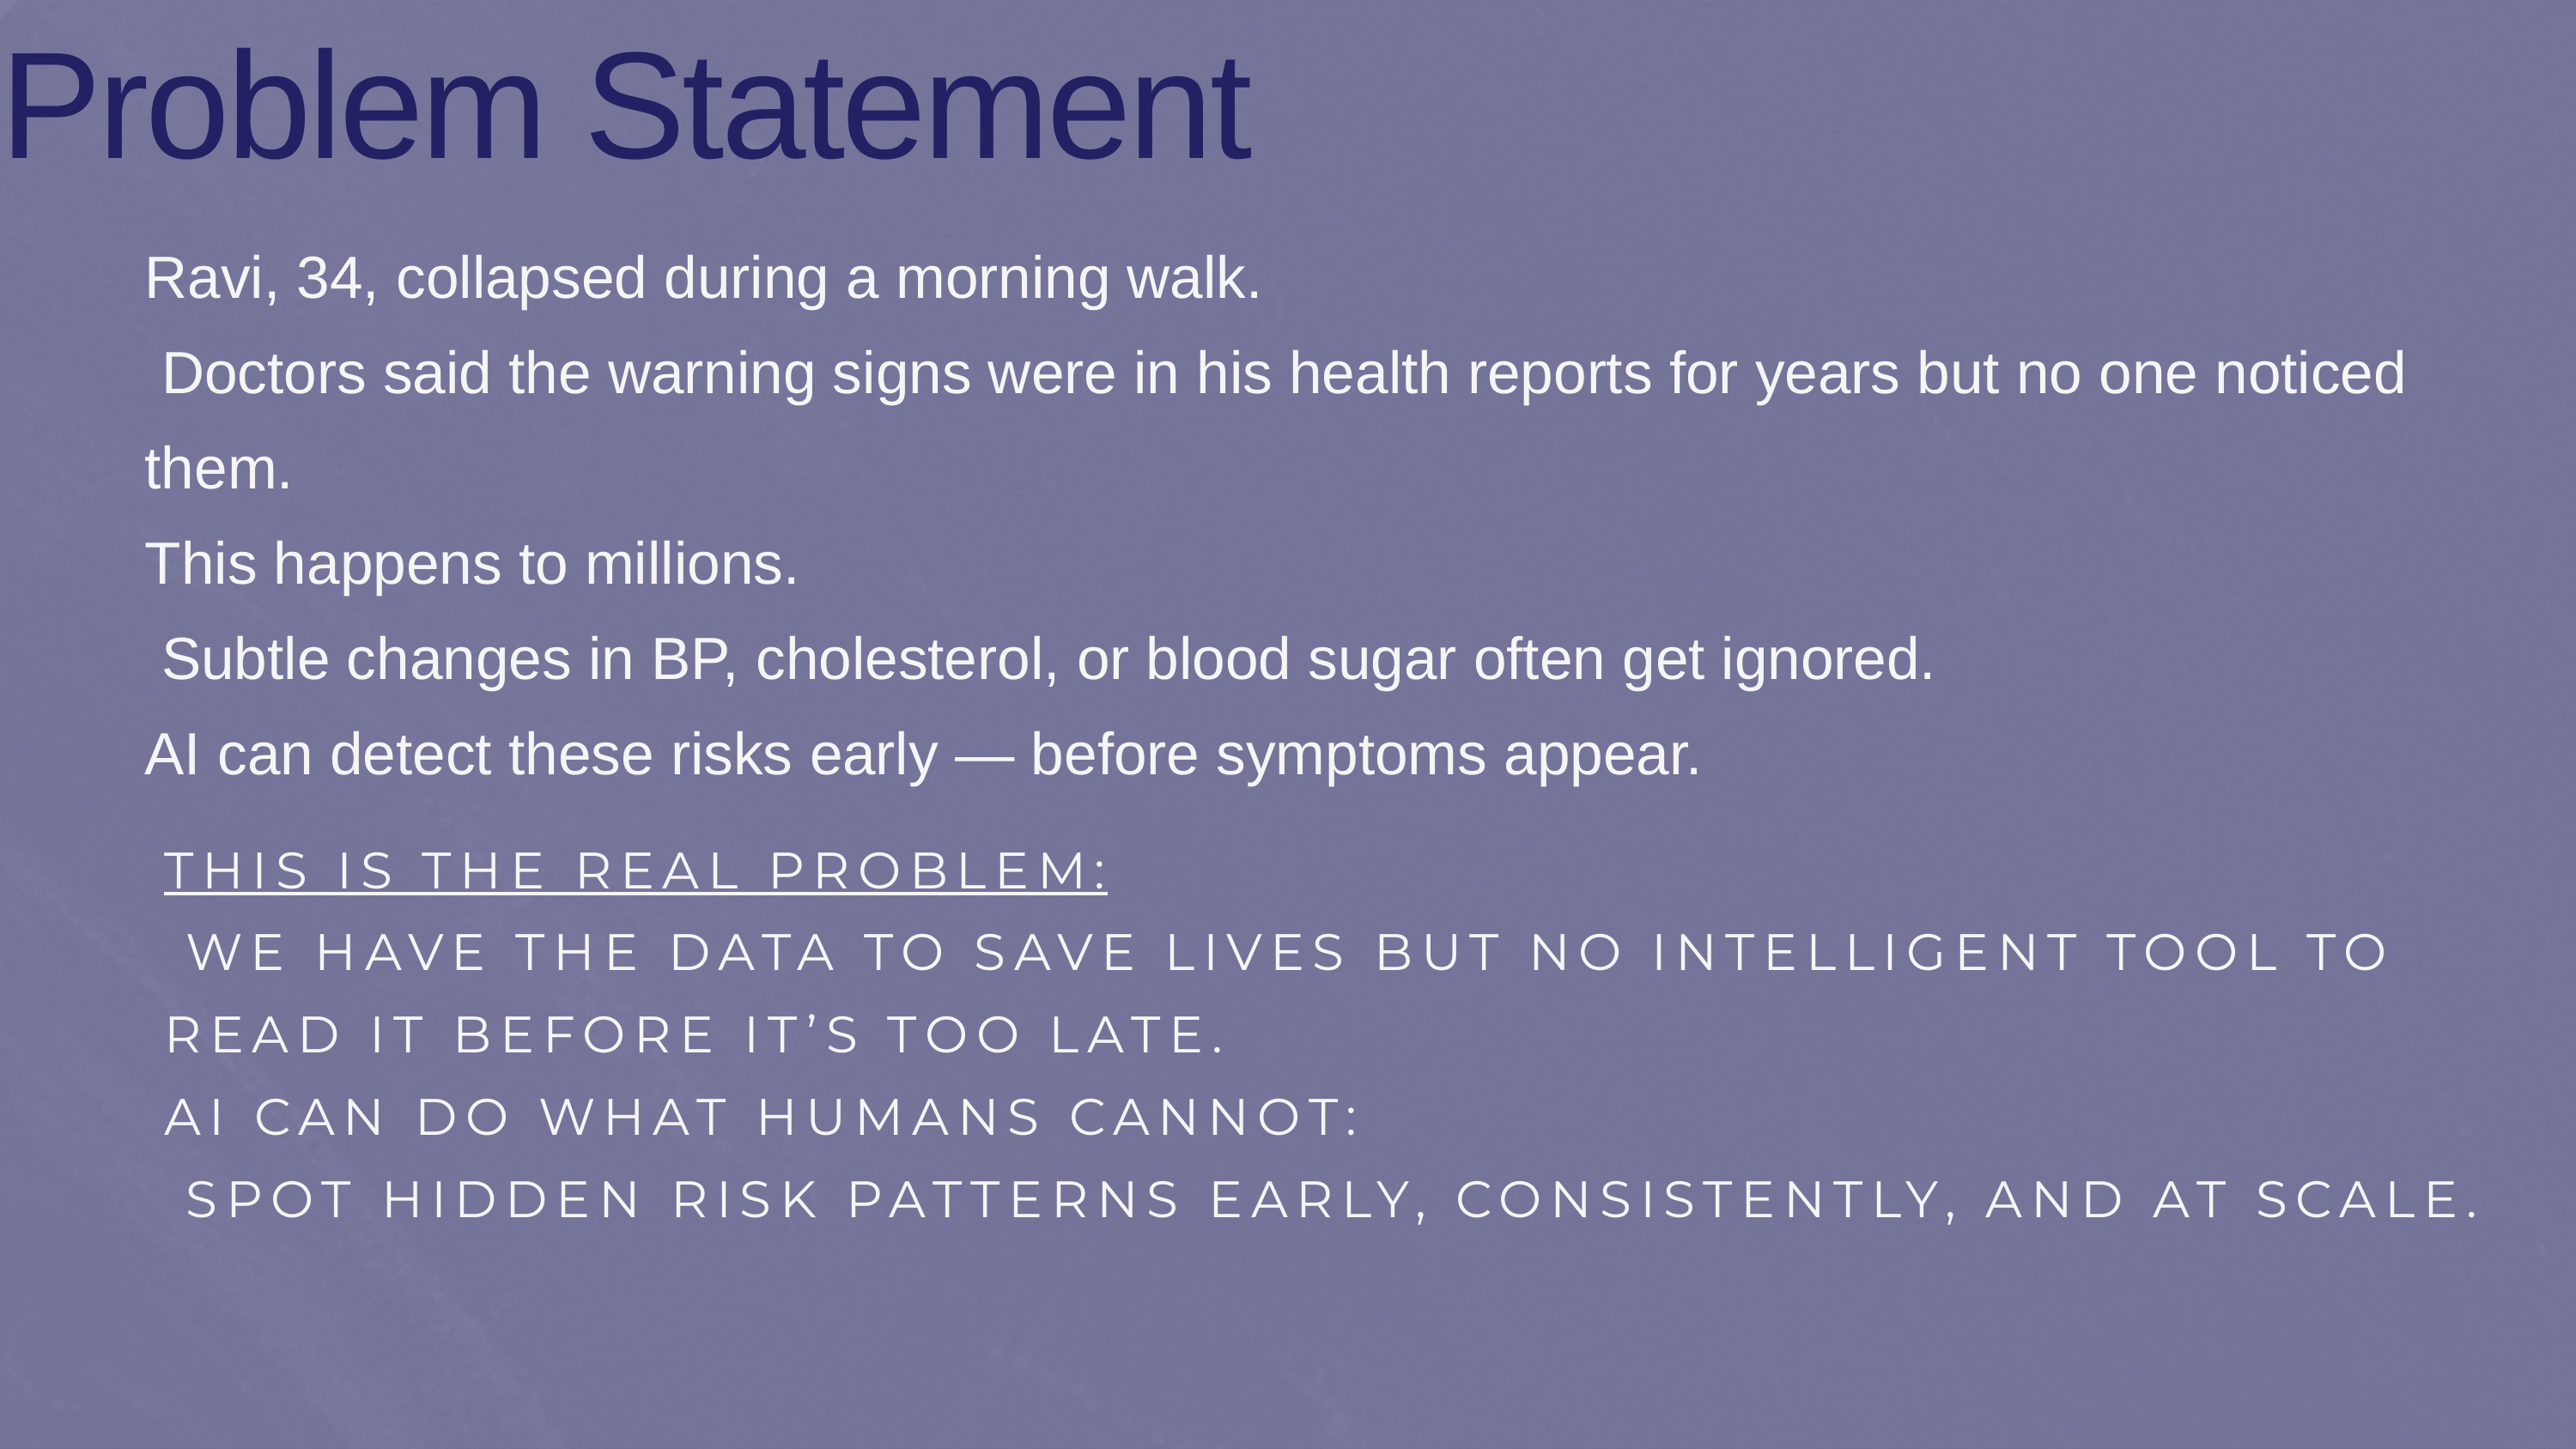

Problem Statement
Ravi, 34, collapsed during a morning walk.
 Doctors said the warning signs were in his health reports for years but no one noticed them.
This happens to millions.
 Subtle changes in BP, cholesterol, or blood sugar often get ignored.
AI can detect these risks early — before symptoms appear.

THIS IS THE REAL PROBLEM:
 WE HAVE THE DATA TO SAVE LIVES BUT NO INTELLIGENT TOOL TO READ IT BEFORE IT’S TOO LATE.
AI CAN DO WHAT HUMANS CANNOT:
 SPOT HIDDEN RISK PATTERNS EARLY, CONSISTENTLY, AND AT SCALE.